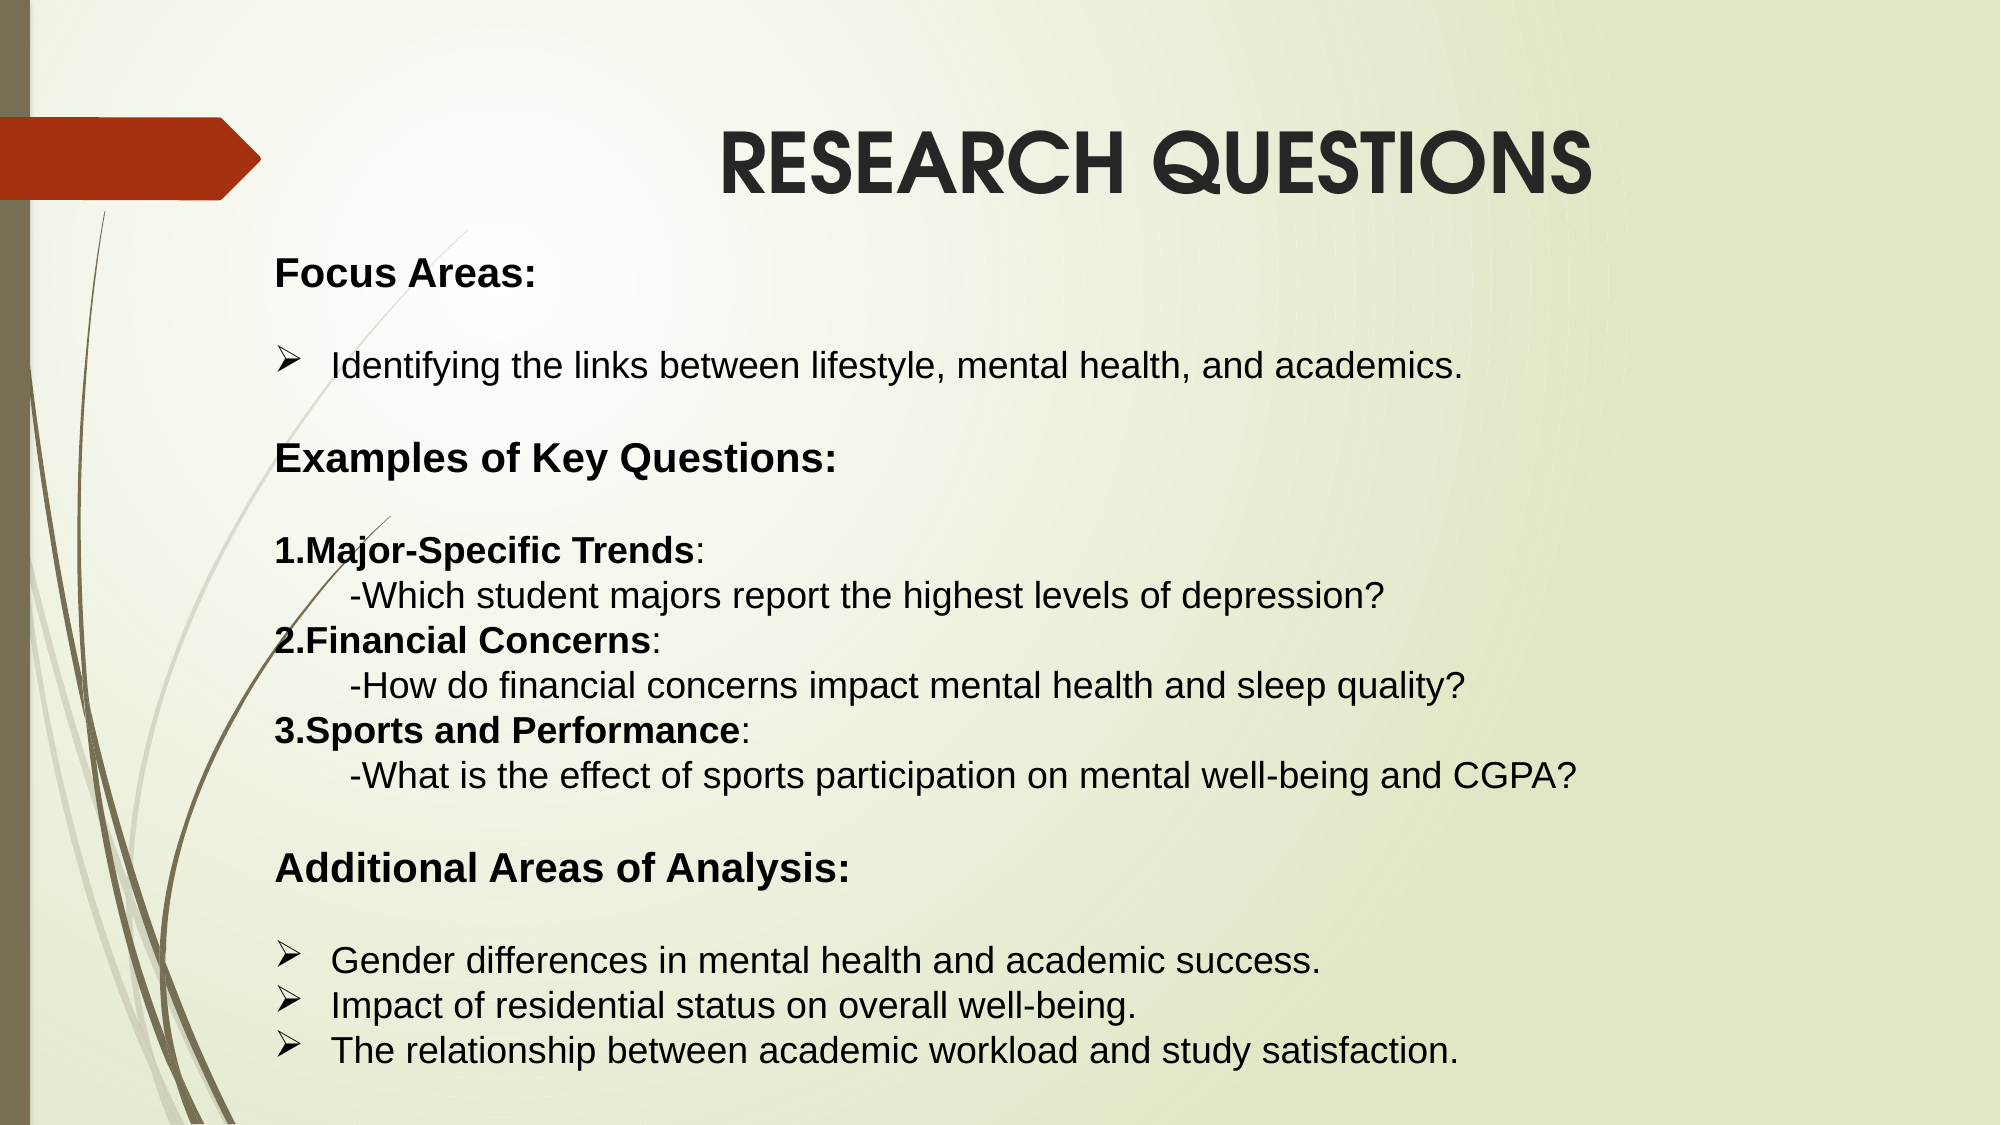

# RESEARCH QUESTIONS
Focus Areas:

Identifying the links between lifestyle, mental health, and academics.

Examples of Key Questions:

Major-Specific Trends:
-Which student majors report the highest levels of depression?
Financial Concerns:
-How do financial concerns impact mental health and sleep quality?
Sports and Performance:
-What is the effect of sports participation on mental well-being and CGPA?

Additional Areas of Analysis:

Gender differences in mental health and academic success.
Impact of residential status on overall well-being.
The relationship between academic workload and study satisfaction.